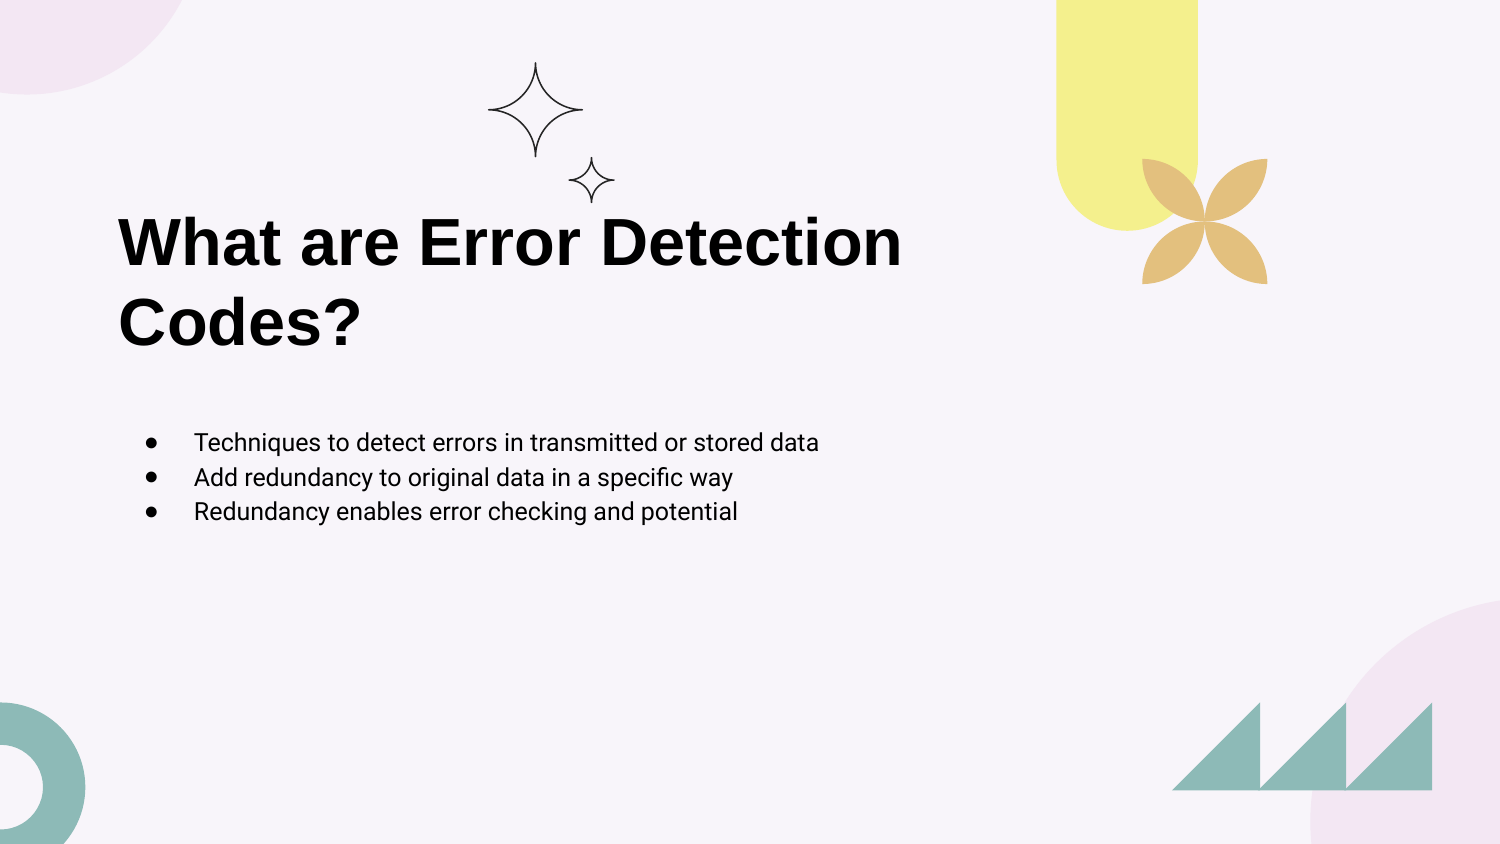

What are Error Detection Codes?
Techniques to detect errors in transmitted or stored data
Add redundancy to original data in a specific way
Redundancy enables error checking and potential